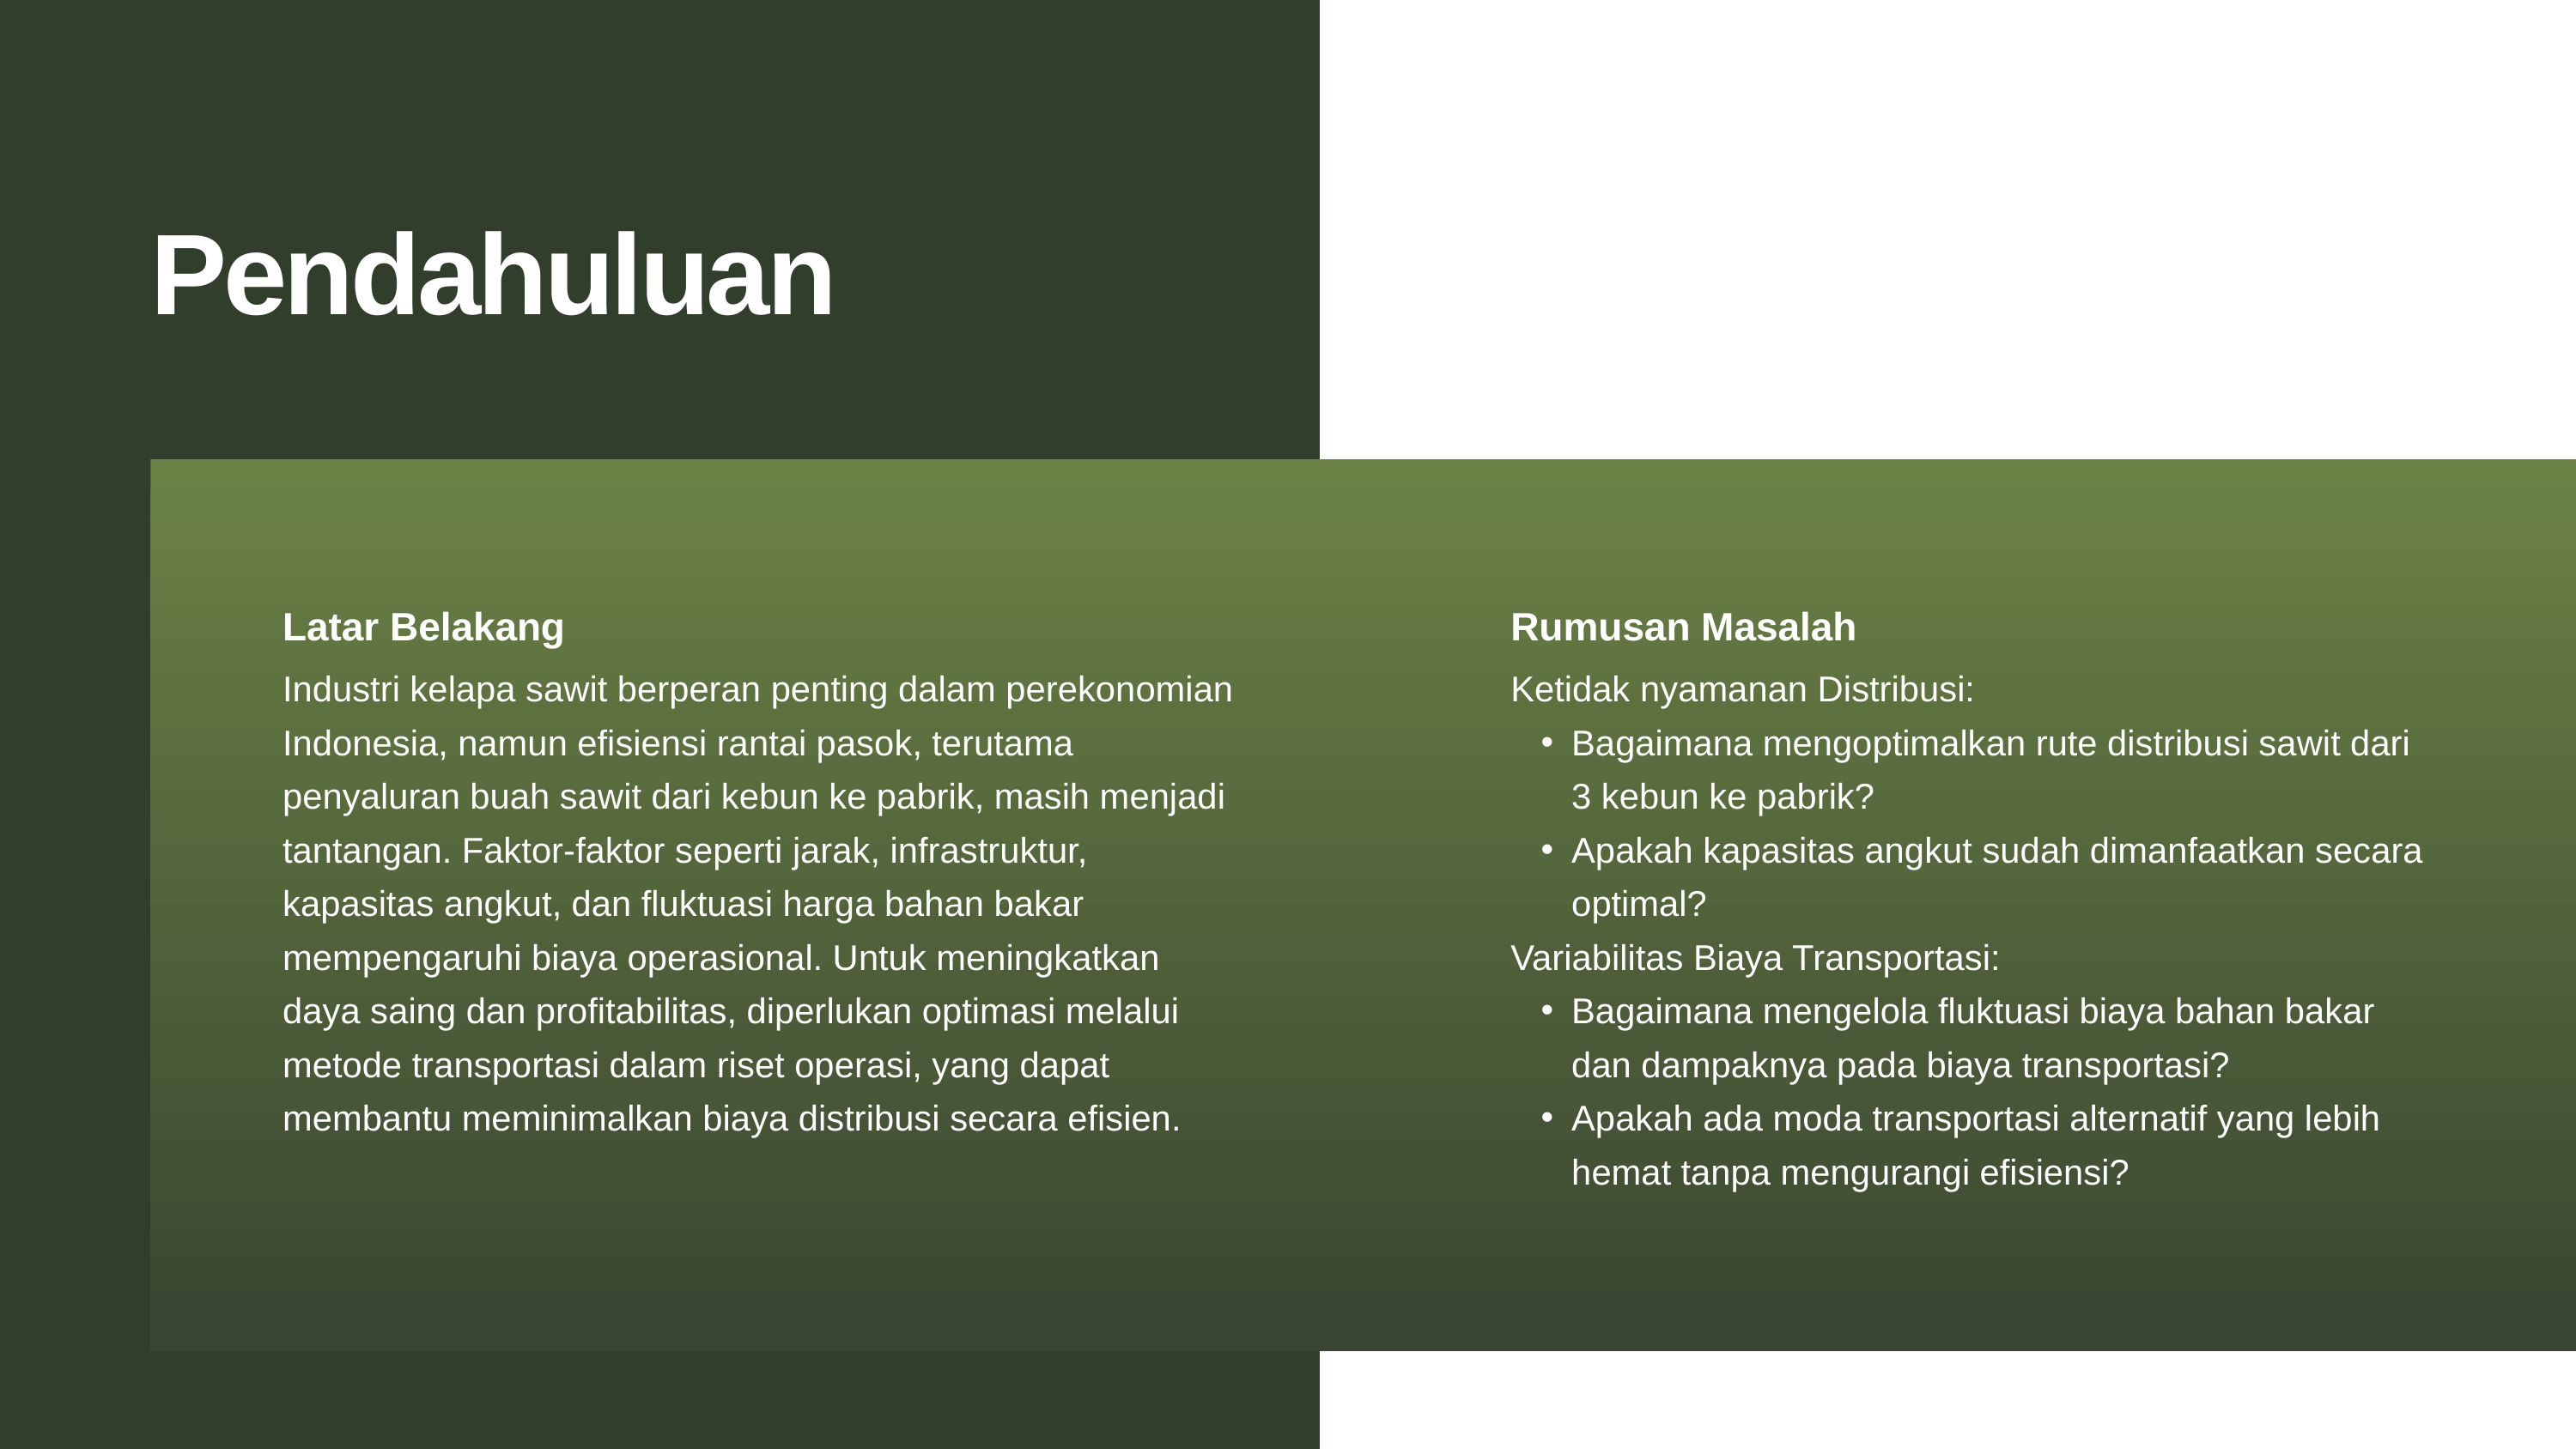

Pendahuluan
Latar Belakang
Rumusan Masalah
Industri kelapa sawit berperan penting dalam perekonomian Indonesia, namun efisiensi rantai pasok, terutama penyaluran buah sawit dari kebun ke pabrik, masih menjadi tantangan. Faktor-faktor seperti jarak, infrastruktur, kapasitas angkut, dan fluktuasi harga bahan bakar mempengaruhi biaya operasional. Untuk meningkatkan daya saing dan profitabilitas, diperlukan optimasi melalui metode transportasi dalam riset operasi, yang dapat membantu meminimalkan biaya distribusi secara efisien.
Ketidak nyamanan Distribusi:
Bagaimana mengoptimalkan rute distribusi sawit dari 3 kebun ke pabrik?
Apakah kapasitas angkut sudah dimanfaatkan secara optimal?
Variabilitas Biaya Transportasi:
Bagaimana mengelola fluktuasi biaya bahan bakar dan dampaknya pada biaya transportasi?
Apakah ada moda transportasi alternatif yang lebih hemat tanpa mengurangi efisiensi?